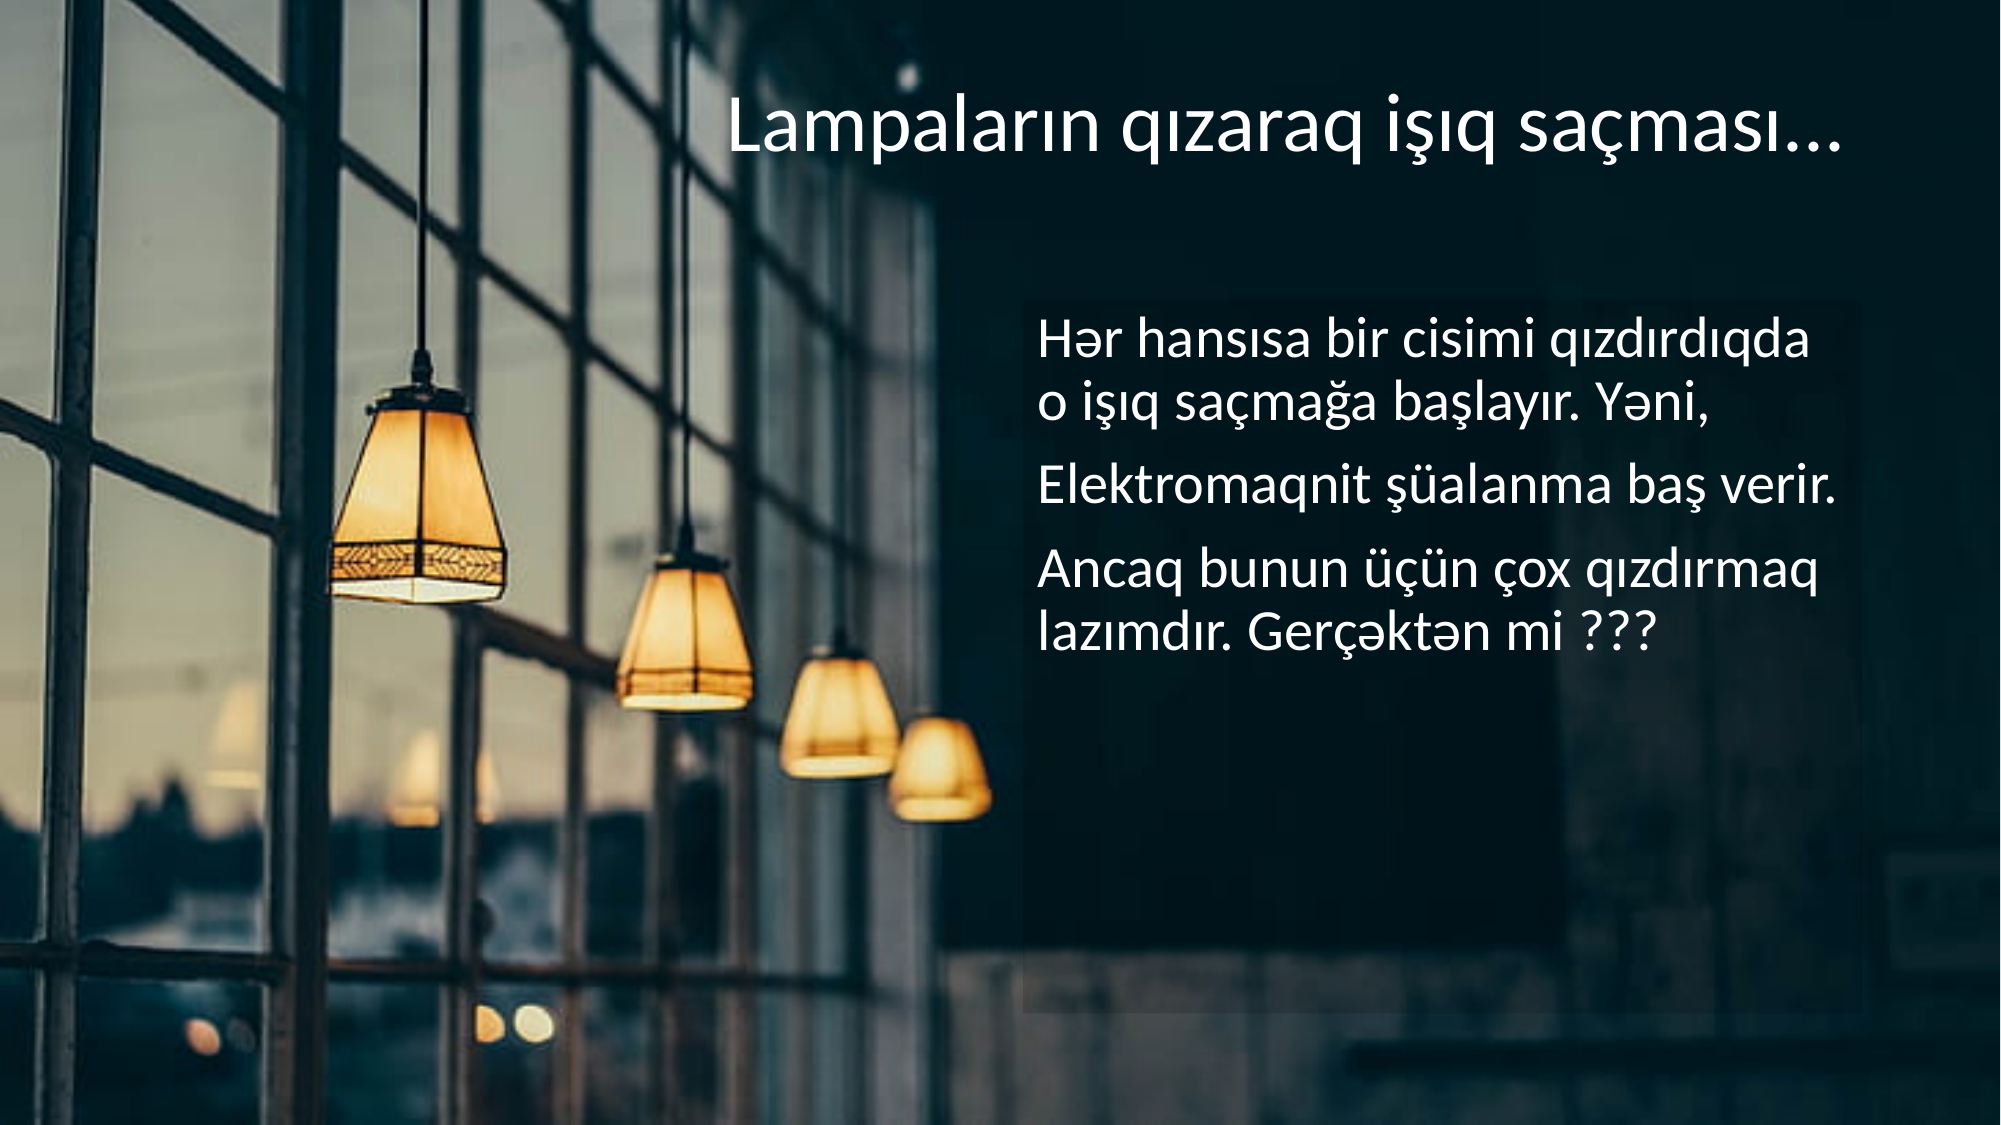

# Lampaların qızaraq işıq saçması...
Hər hansısa bir cisimi qızdırdıqda o işıq saçmağa başlayır. Yəni,
Elektromaqnit şüalanma baş verir.
Ancaq bunun üçün çox qızdırmaq lazımdır. Gerçəktən mi ???